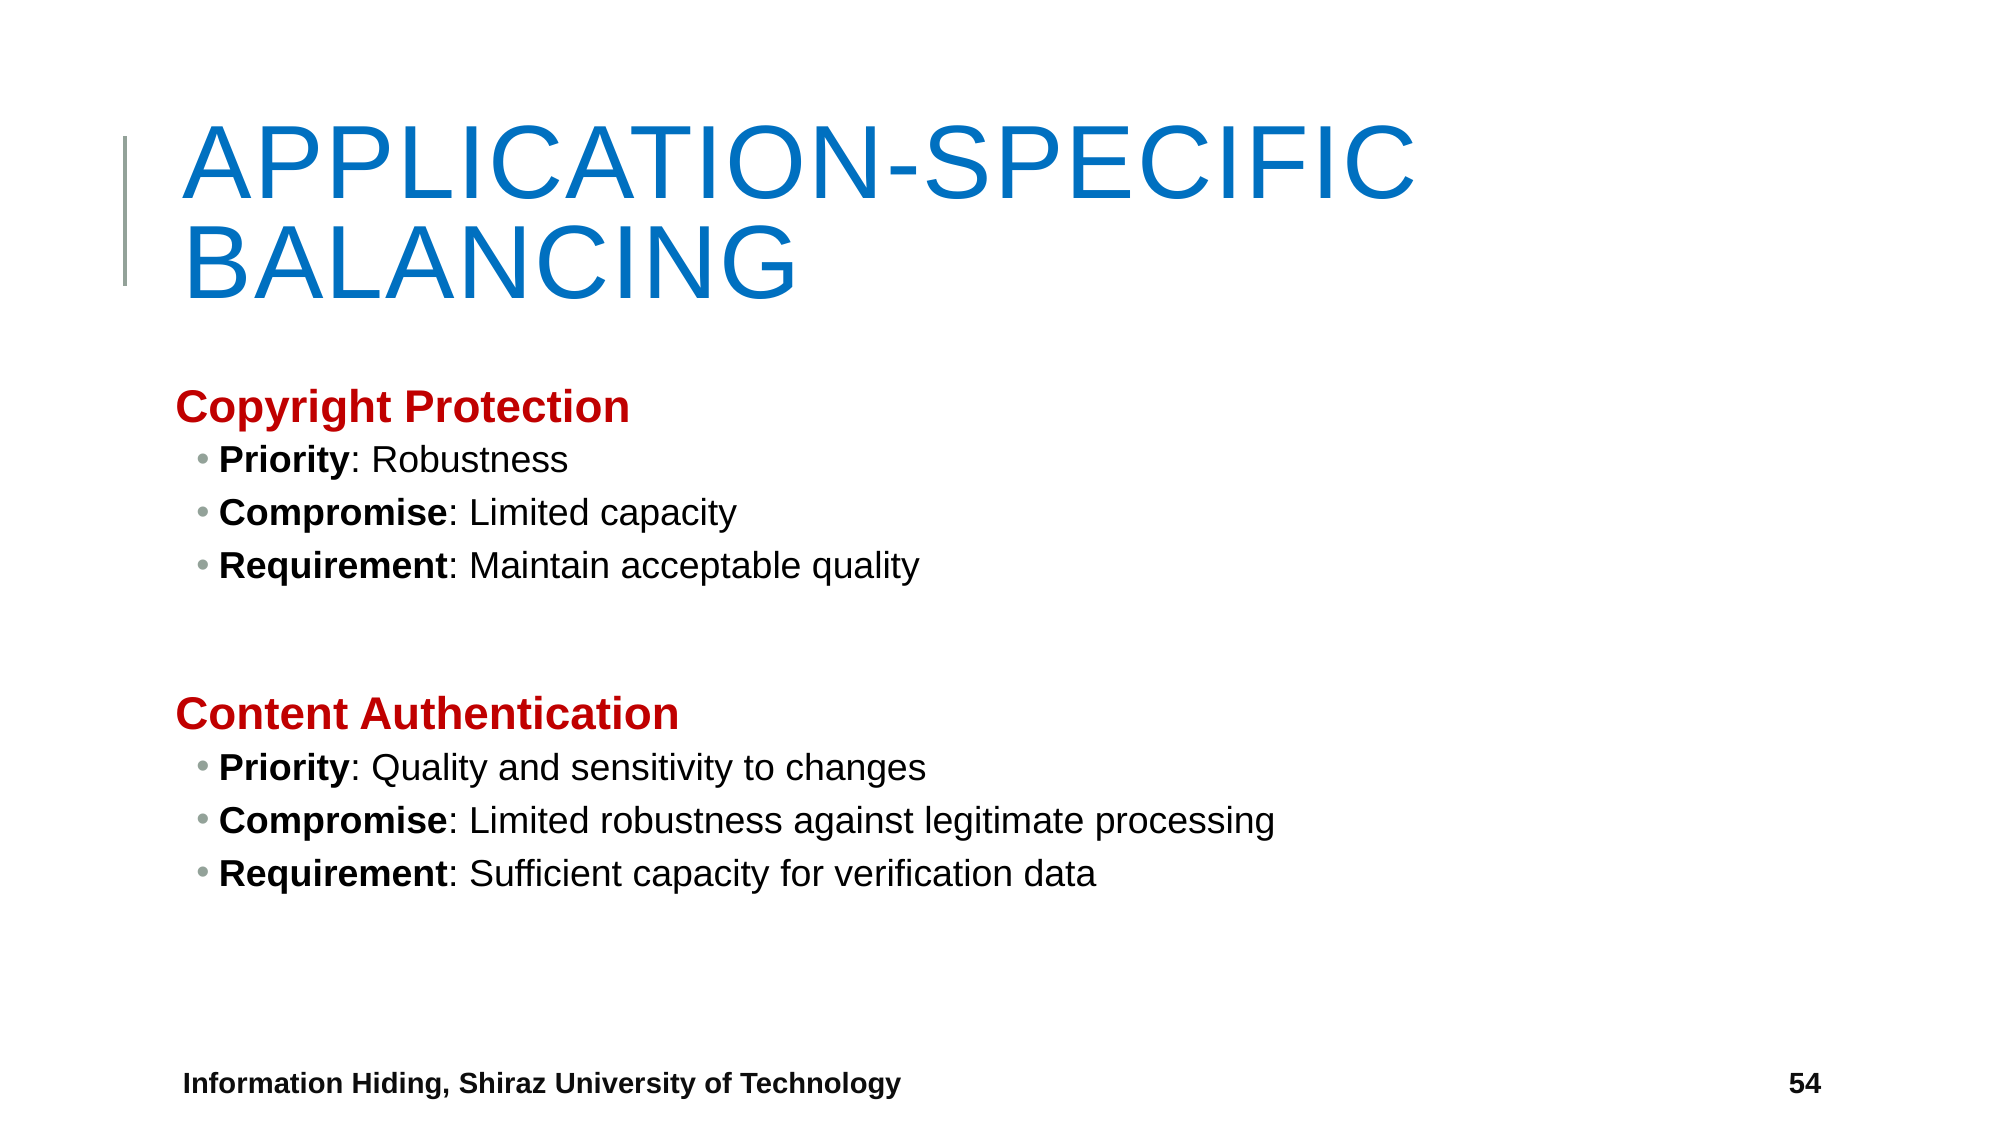

# Application-Specific Balancing
Copyright Protection
Priority: Robustness
Compromise: Limited capacity
Requirement: Maintain acceptable quality

Content Authentication
Priority: Quality and sensitivity to changes
Compromise: Limited robustness against legitimate processing
Requirement: Sufficient capacity for verification data

Information Hiding, Shiraz University of Technology
54